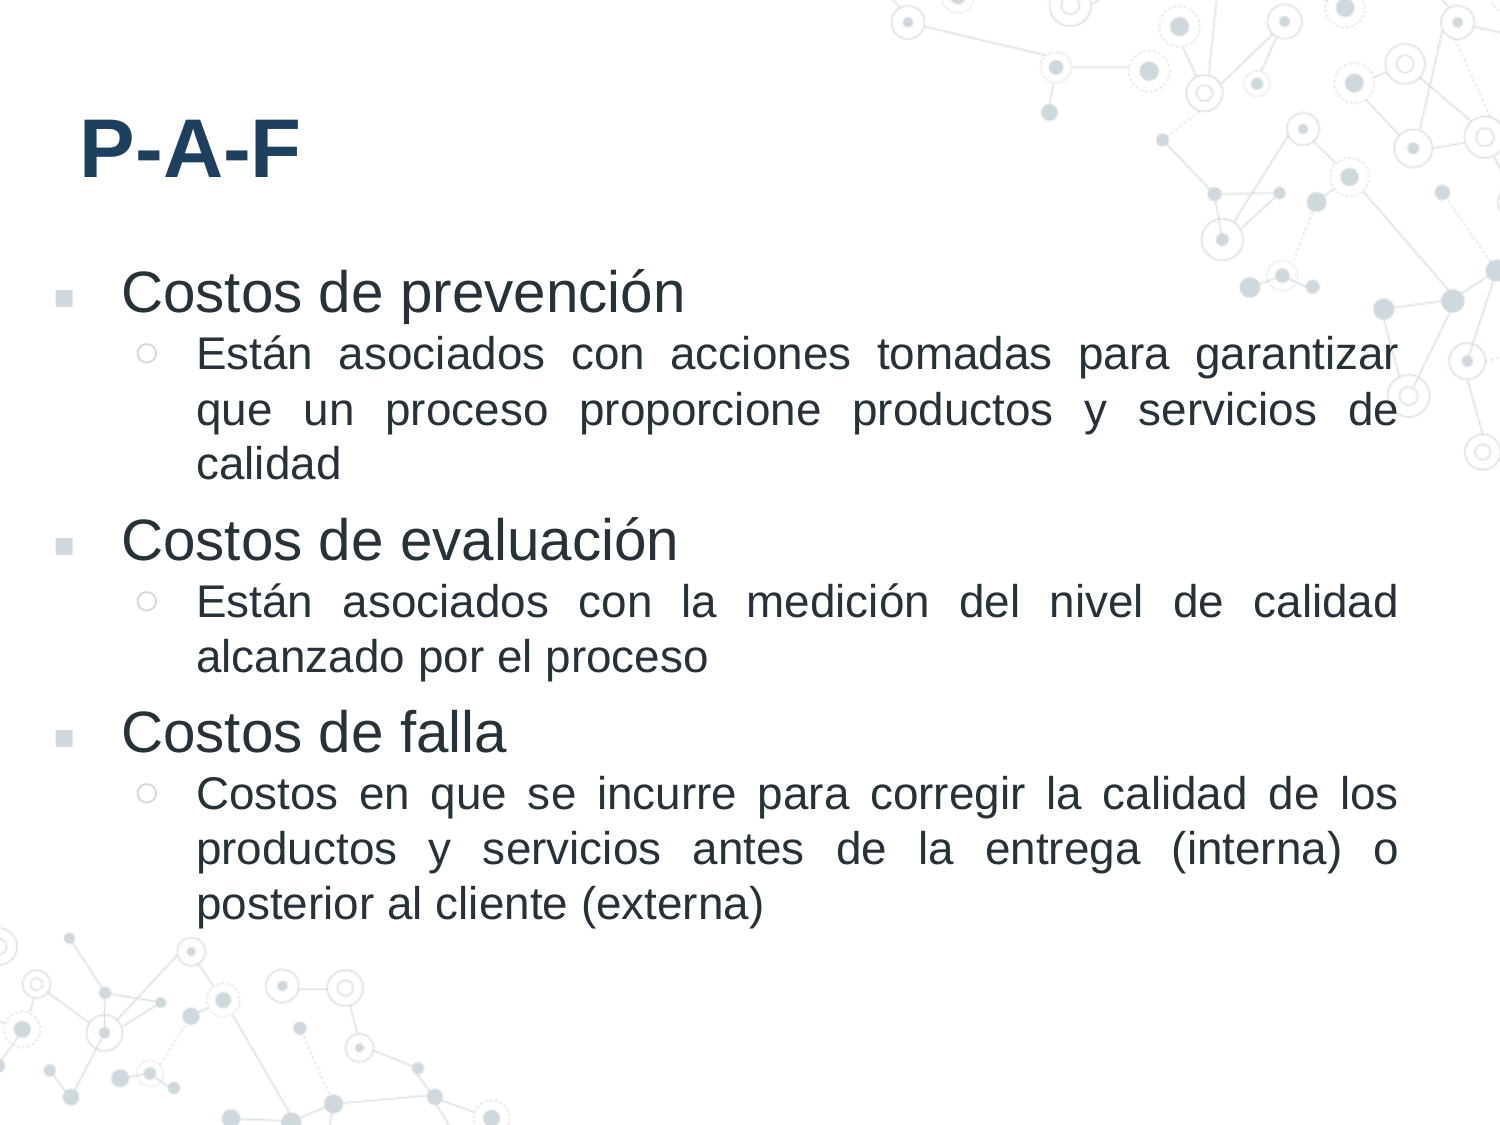

# P-A-F
Costos de prevención
Están asociados con acciones tomadas para garantizar que un proceso proporcione productos y servicios de calidad
Costos de evaluación
Están asociados con la medición del nivel de calidad alcanzado por el proceso
Costos de falla
Costos en que se incurre para corregir la calidad de los productos y servicios antes de la entrega (interna) o posterior al cliente (externa)